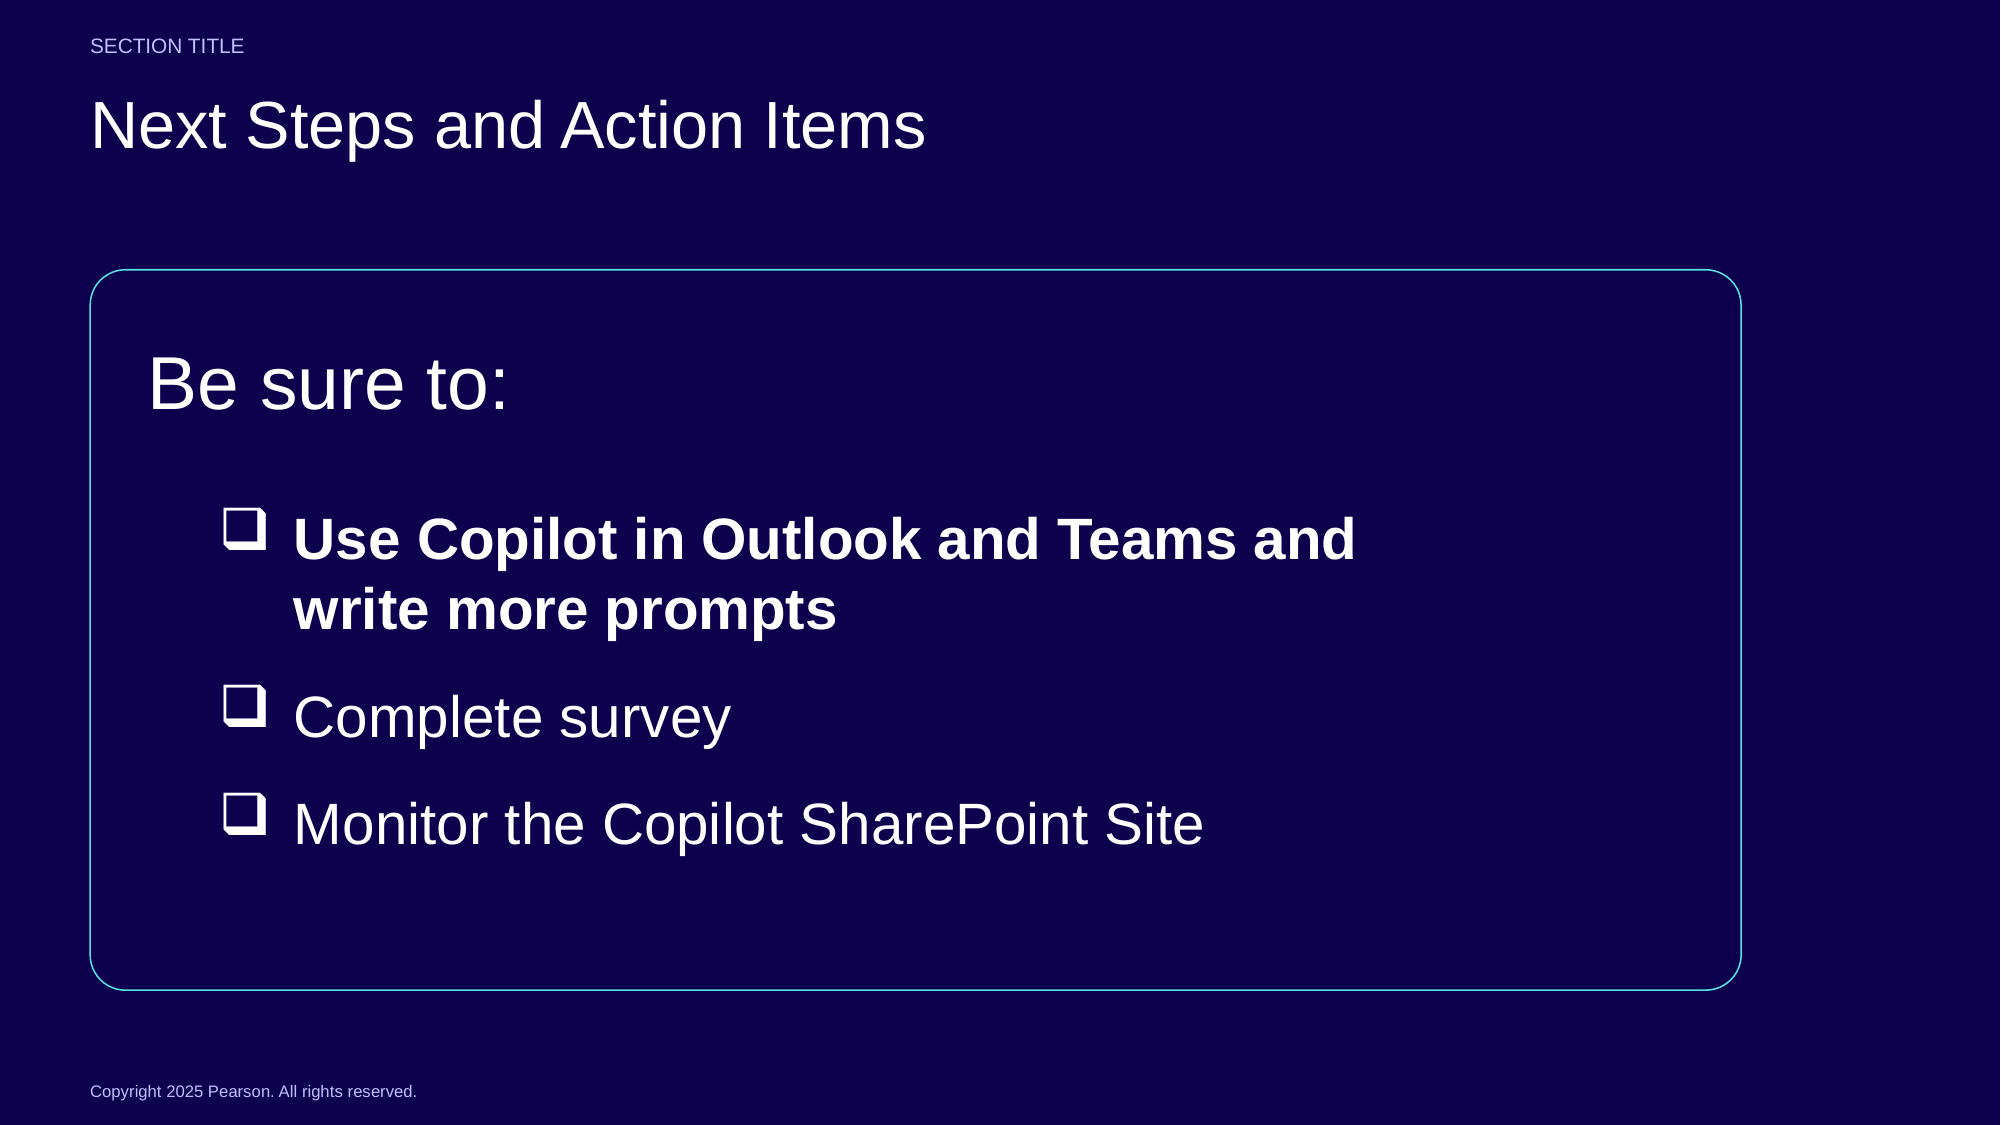

Section title
Next Steps and Action Items

Be sure to:
Use Copilot in Outlook and Teams and
write more prompts
Complete survey
Monitor the Copilot SharePoint Site
Copyright 2025 Pearson. All rights reserved.